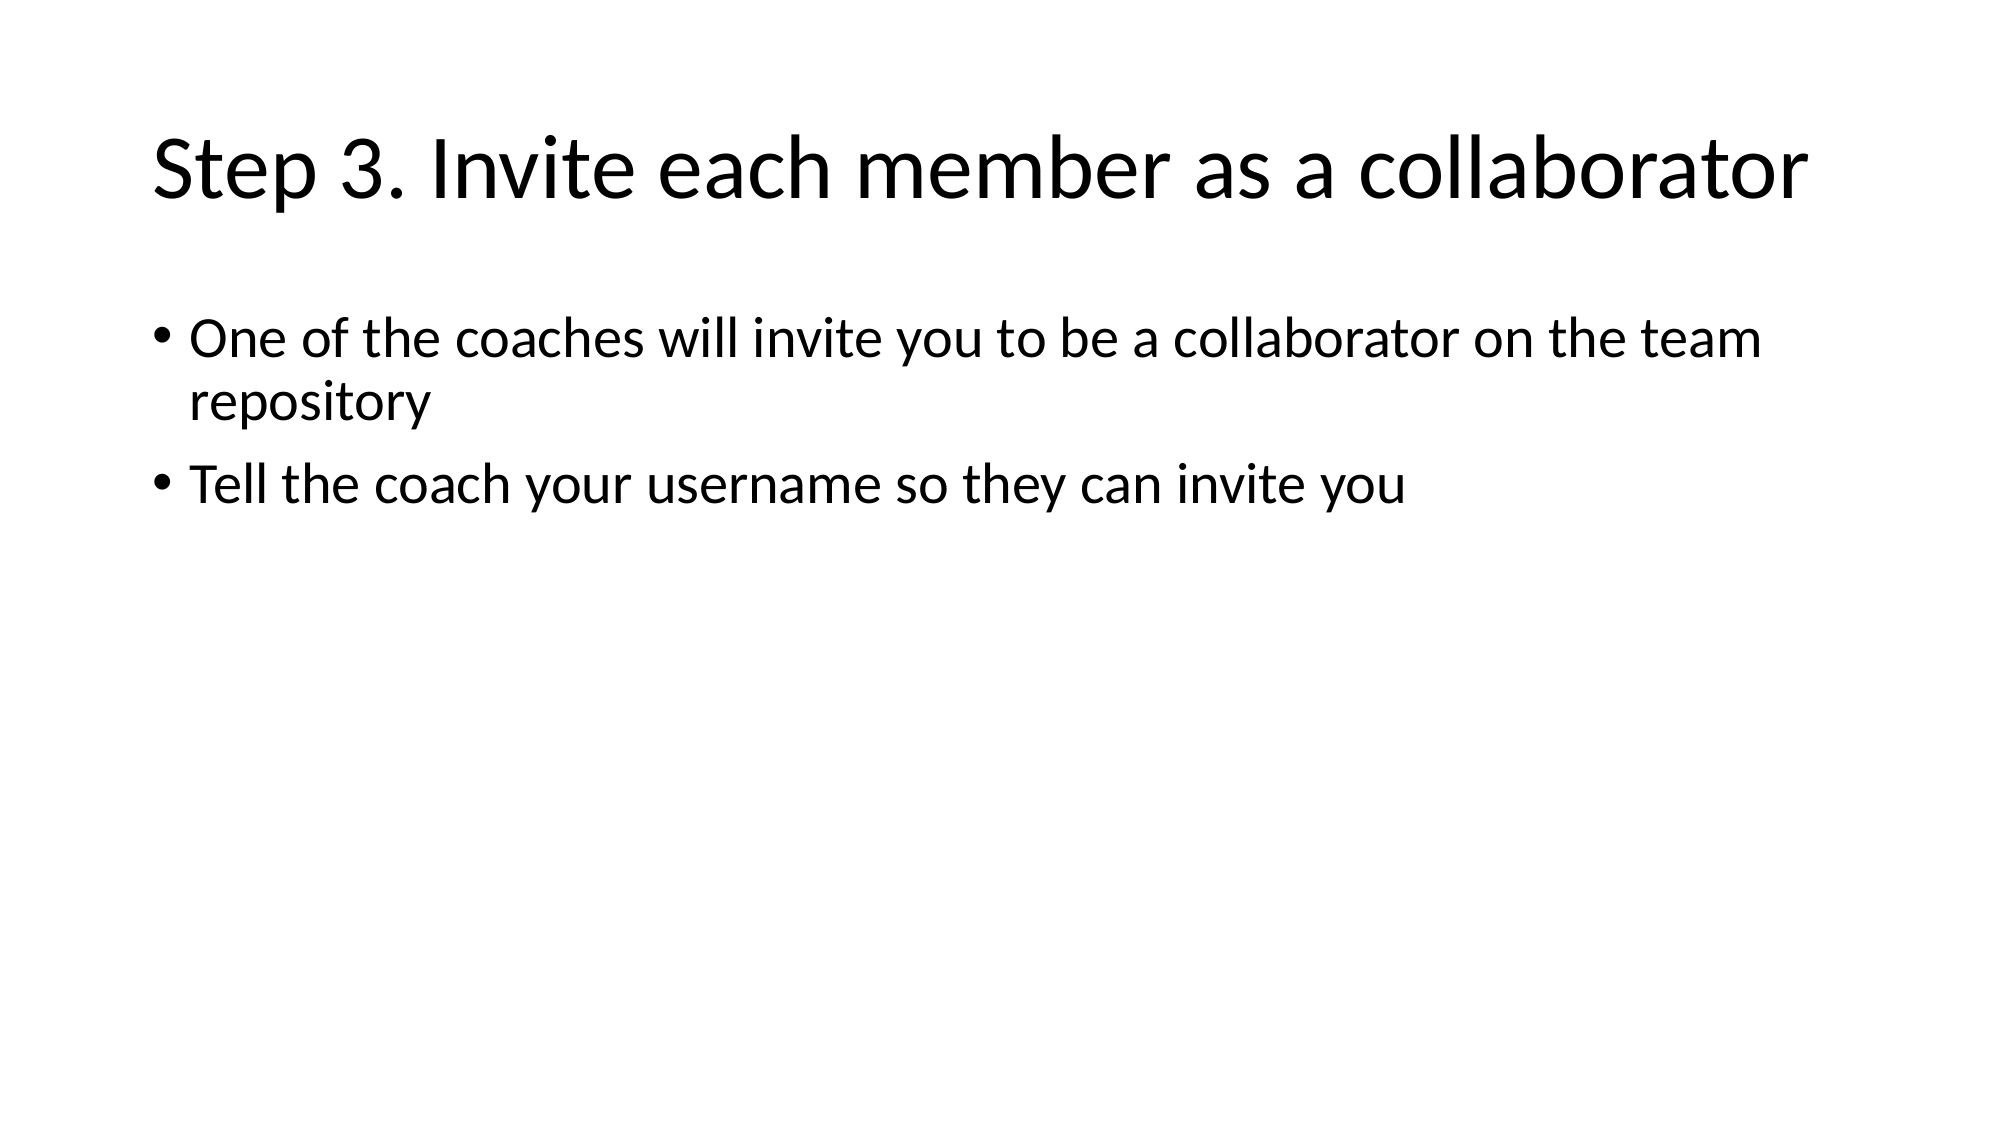

# Step 3. Invite each member as a collaborator
One of the coaches will invite you to be a collaborator on the team repository
Tell the coach your username so they can invite you